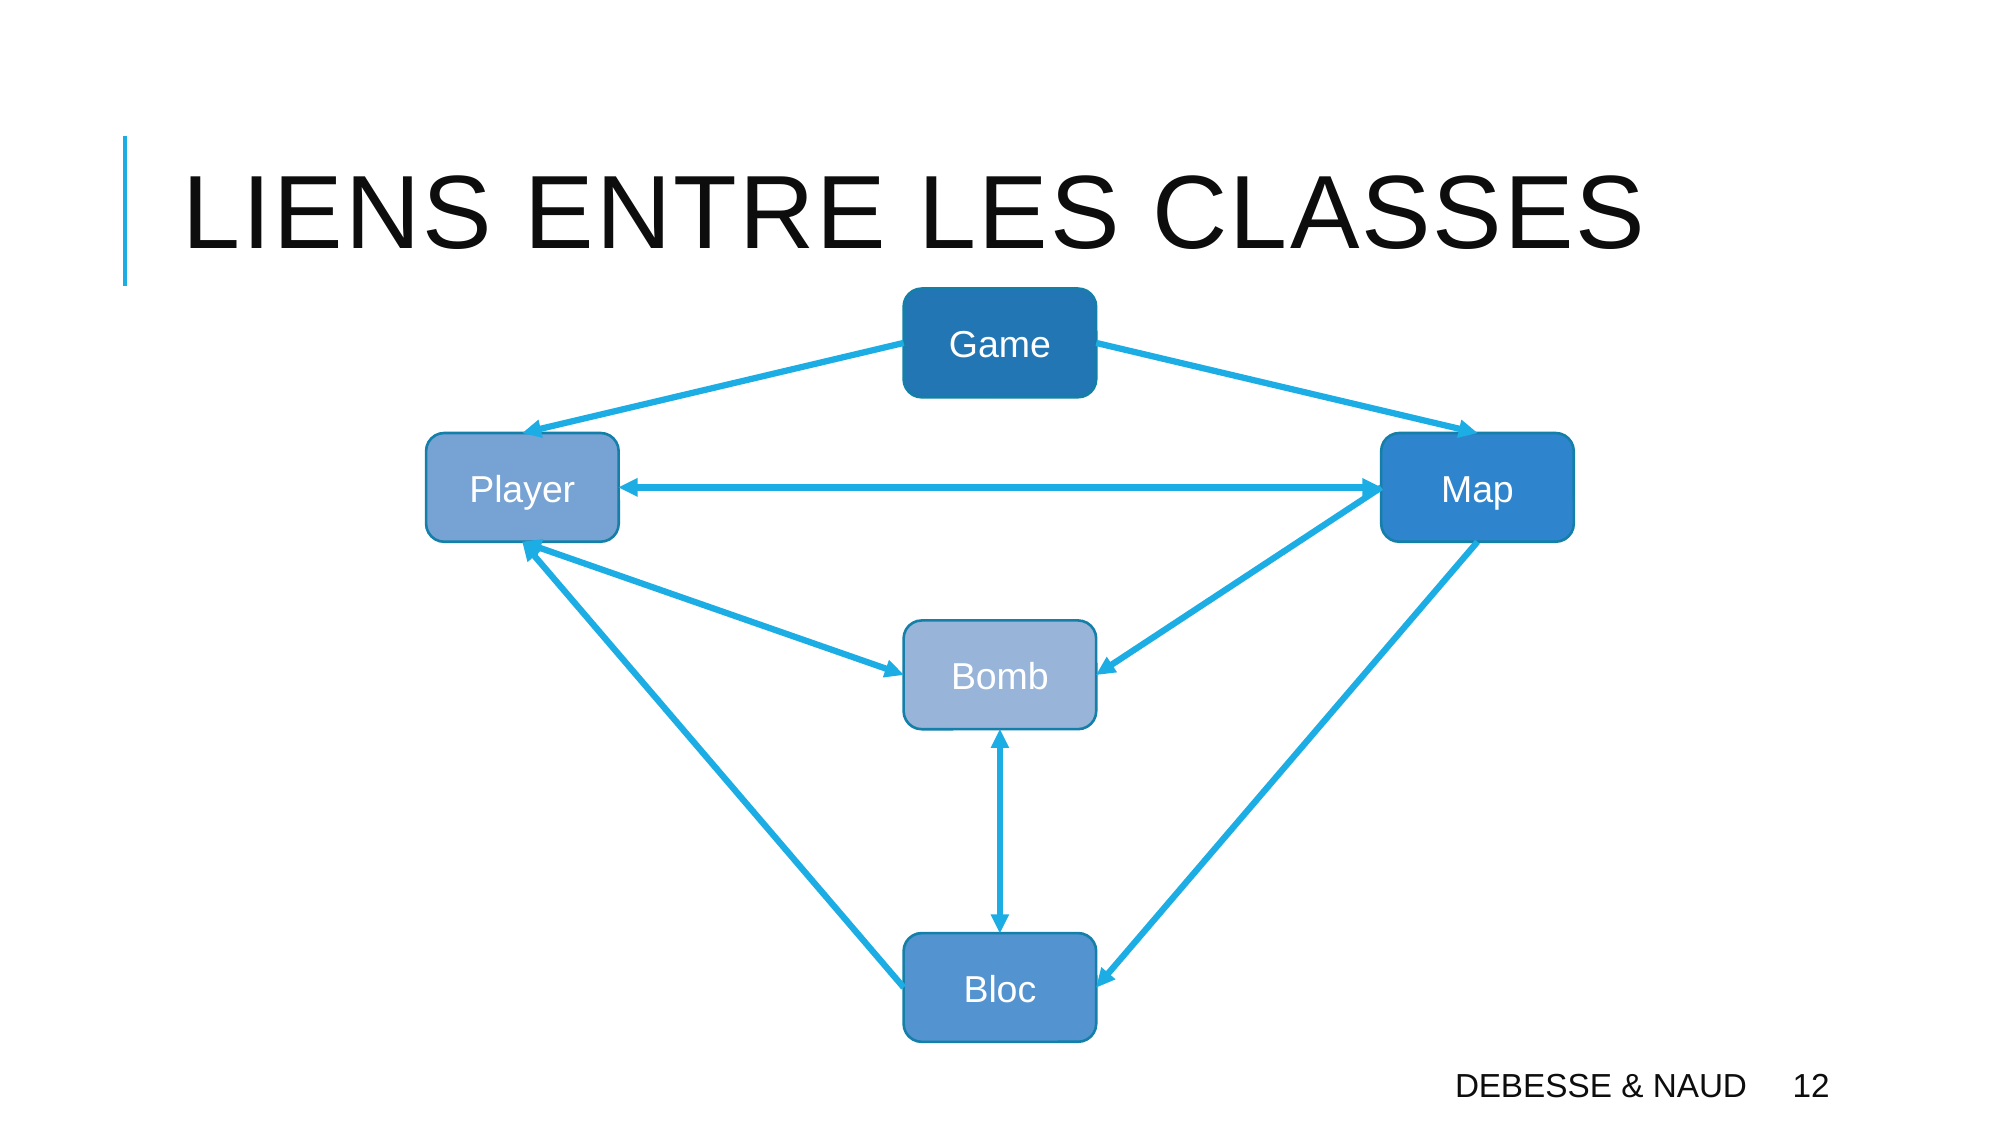

# Liens entre les classes
Game
Player
Map
Bomb
Bloc
DEBESSE & NAUD
12